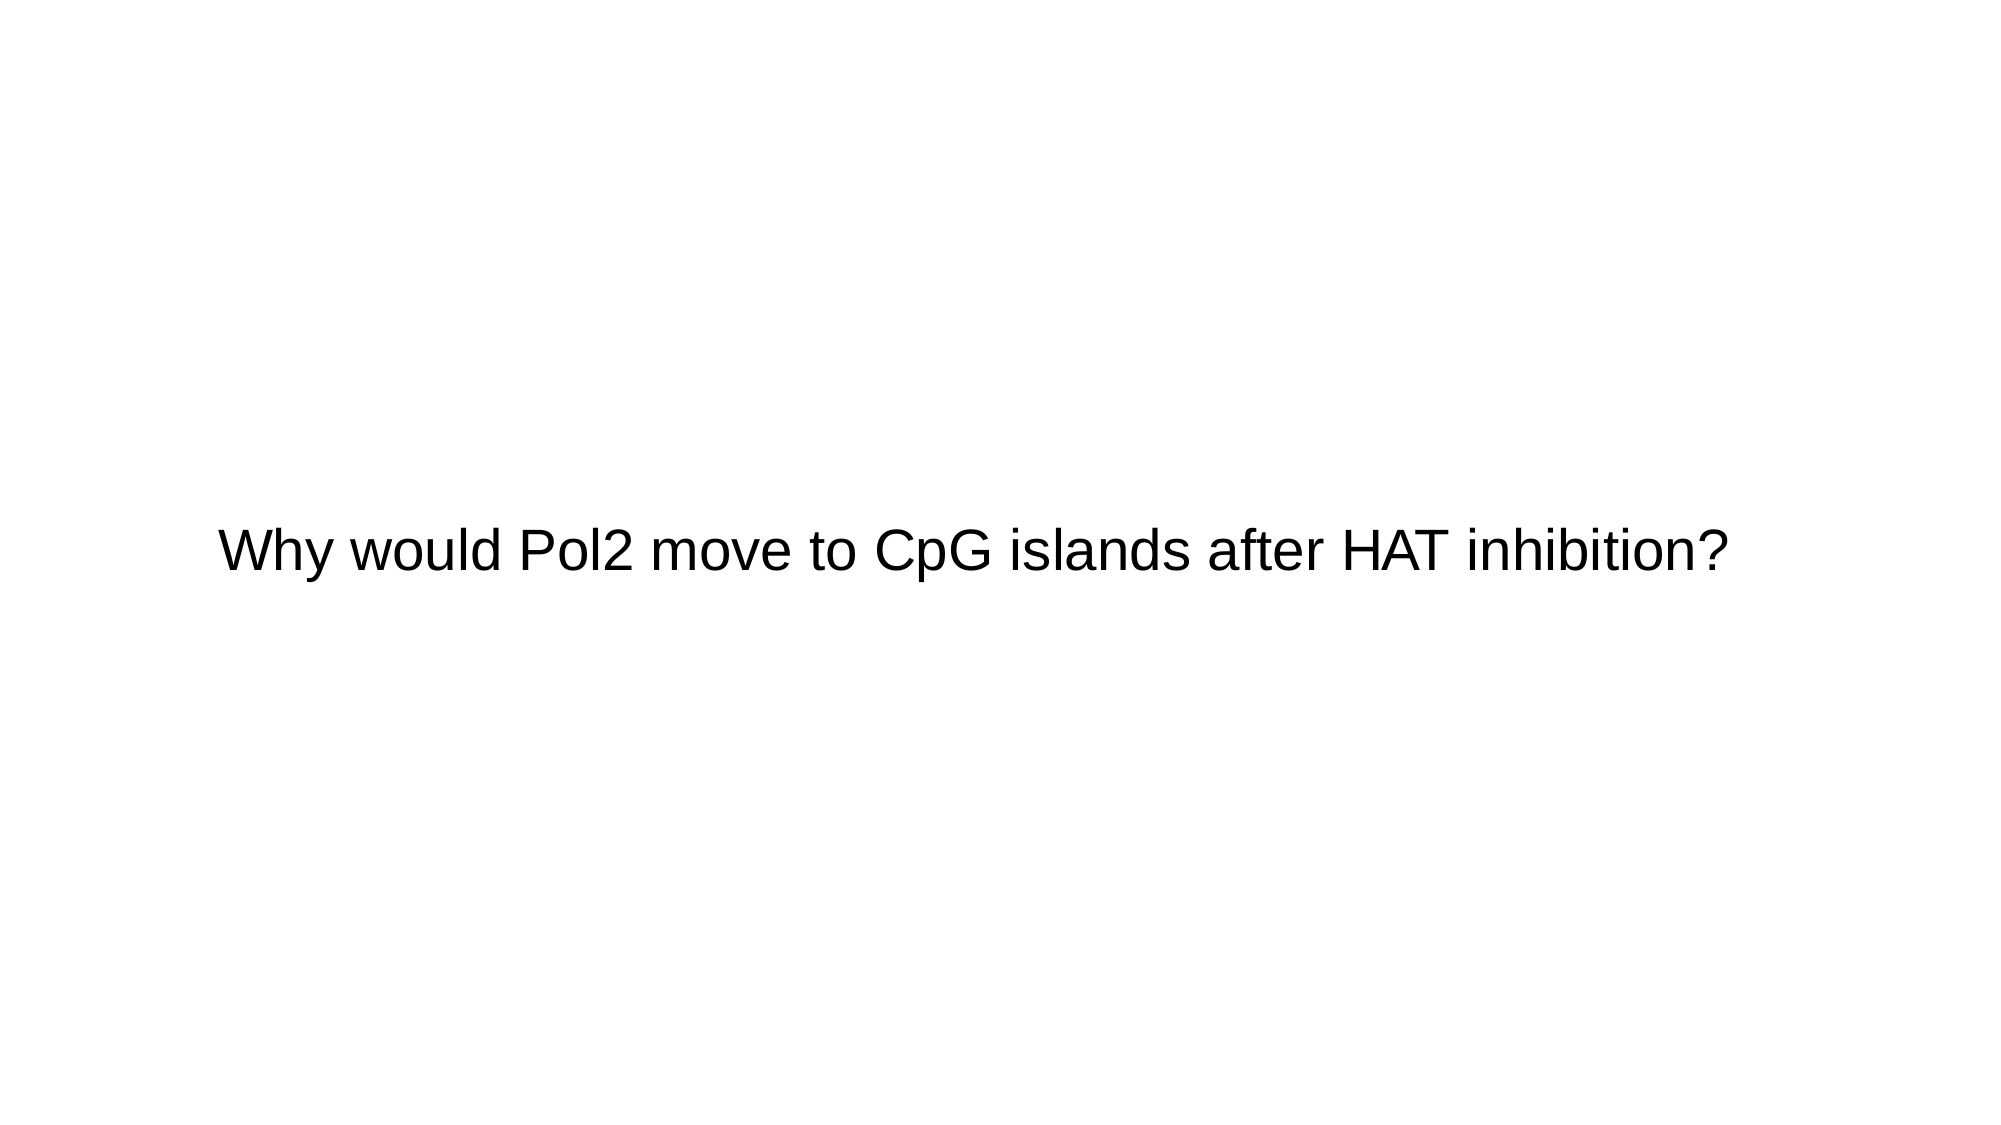

# Why would Pol2 move to CpG islands after HAT inhibition?